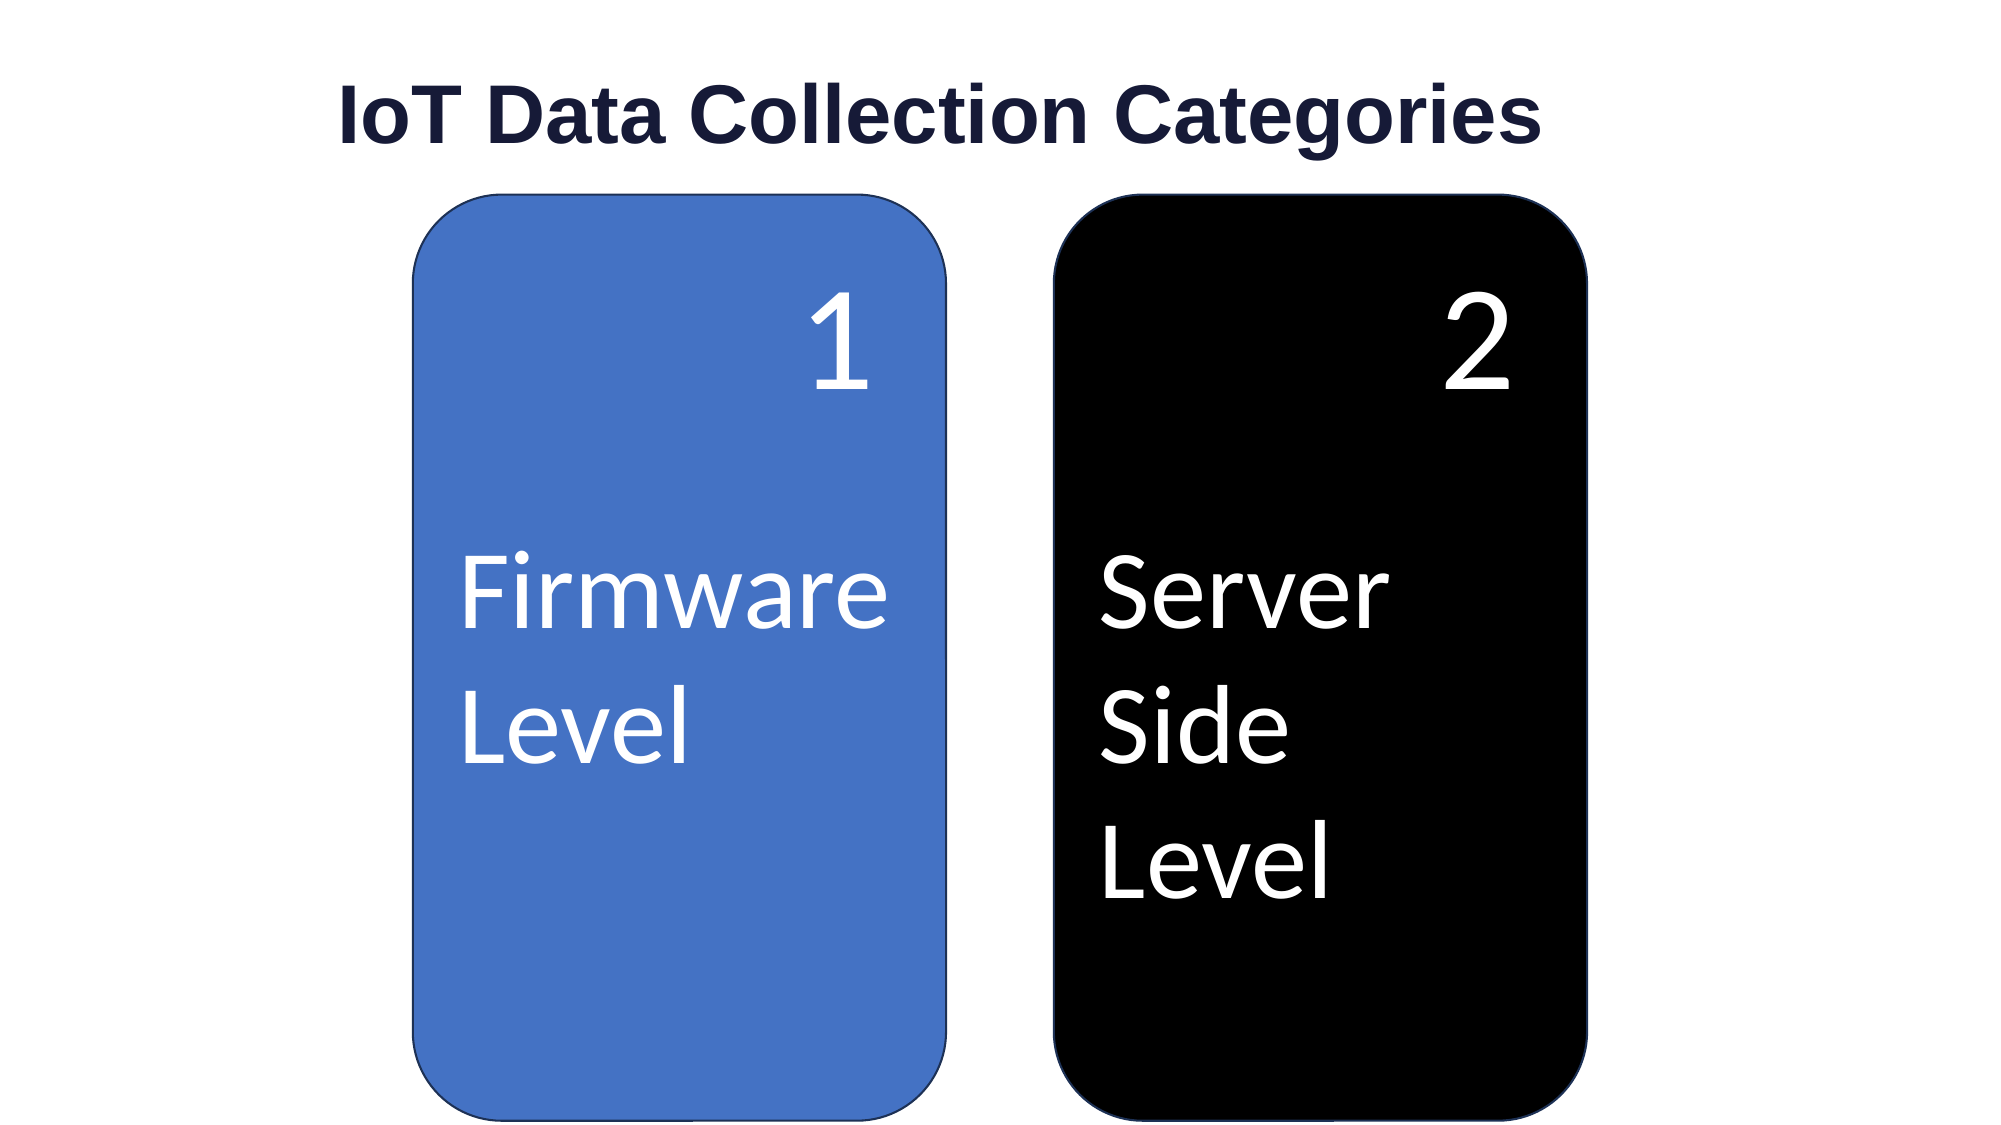

How Does IoT Data Collection Work?
IoT Data Collection Categories

1
Firmware Level

2
Server Side
Level
Principles for IoT Data Collection
Scalability
Security
Interoperability
Flexibility